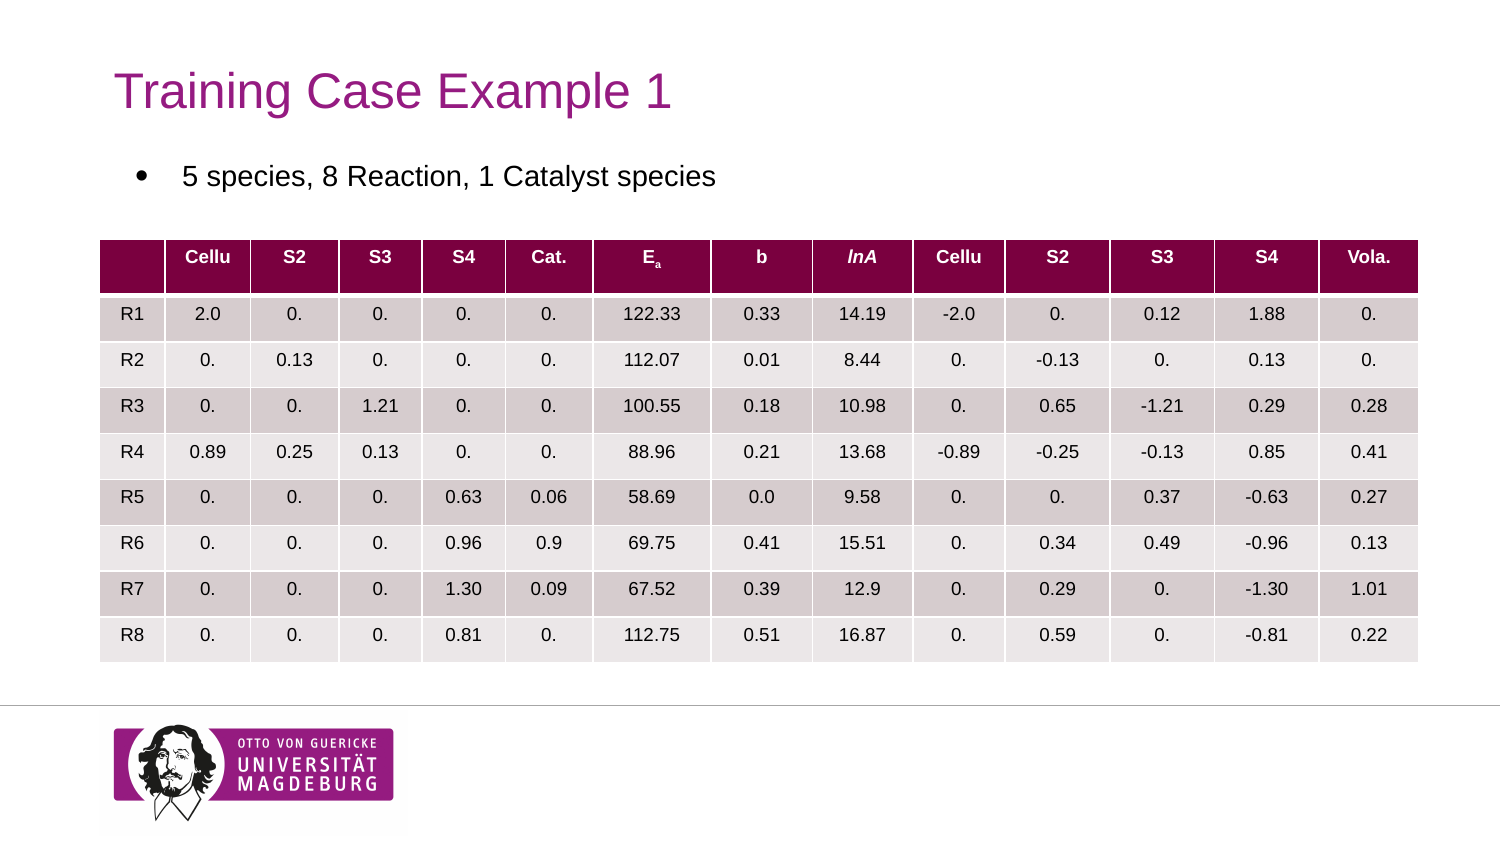

# Training Case Example 1
5 species, 8 Reaction, 1 Catalyst species
|  | Cellu | S2 | S3 | S4 | Cat. | Ea | b | lnA | Cellu | S2 | S3 | S4 | Vola. |
| --- | --- | --- | --- | --- | --- | --- | --- | --- | --- | --- | --- | --- | --- |
| R1 | 2.0 | 0. | 0. | 0. | 0. | 122.33 | 0.33 | 14.19 | -2.0 | 0. | 0.12 | 1.88 | 0. |
| R2 | 0. | 0.13 | 0. | 0. | 0. | 112.07 | 0.01 | 8.44 | 0. | -0.13 | 0. | 0.13 | 0. |
| R3 | 0. | 0. | 1.21 | 0. | 0. | 100.55 | 0.18 | 10.98 | 0. | 0.65 | -1.21 | 0.29 | 0.28 |
| R4 | 0.89 | 0.25 | 0.13 | 0. | 0. | 88.96 | 0.21 | 13.68 | -0.89 | -0.25 | -0.13 | 0.85 | 0.41 |
| R5 | 0. | 0. | 0. | 0.63 | 0.06 | 58.69 | 0.0 | 9.58 | 0. | 0. | 0.37 | -0.63 | 0.27 |
| R6 | 0. | 0. | 0. | 0.96 | 0.9 | 69.75 | 0.41 | 15.51 | 0. | 0.34 | 0.49 | -0.96 | 0.13 |
| R7 | 0. | 0. | 0. | 1.30 | 0.09 | 67.52 | 0.39 | 12.9 | 0. | 0.29 | 0. | -1.30 | 1.01 |
| R8 | 0. | 0. | 0. | 0.81 | 0. | 112.75 | 0.51 | 16.87 | 0. | 0.59 | 0. | -0.81 | 0.22 |